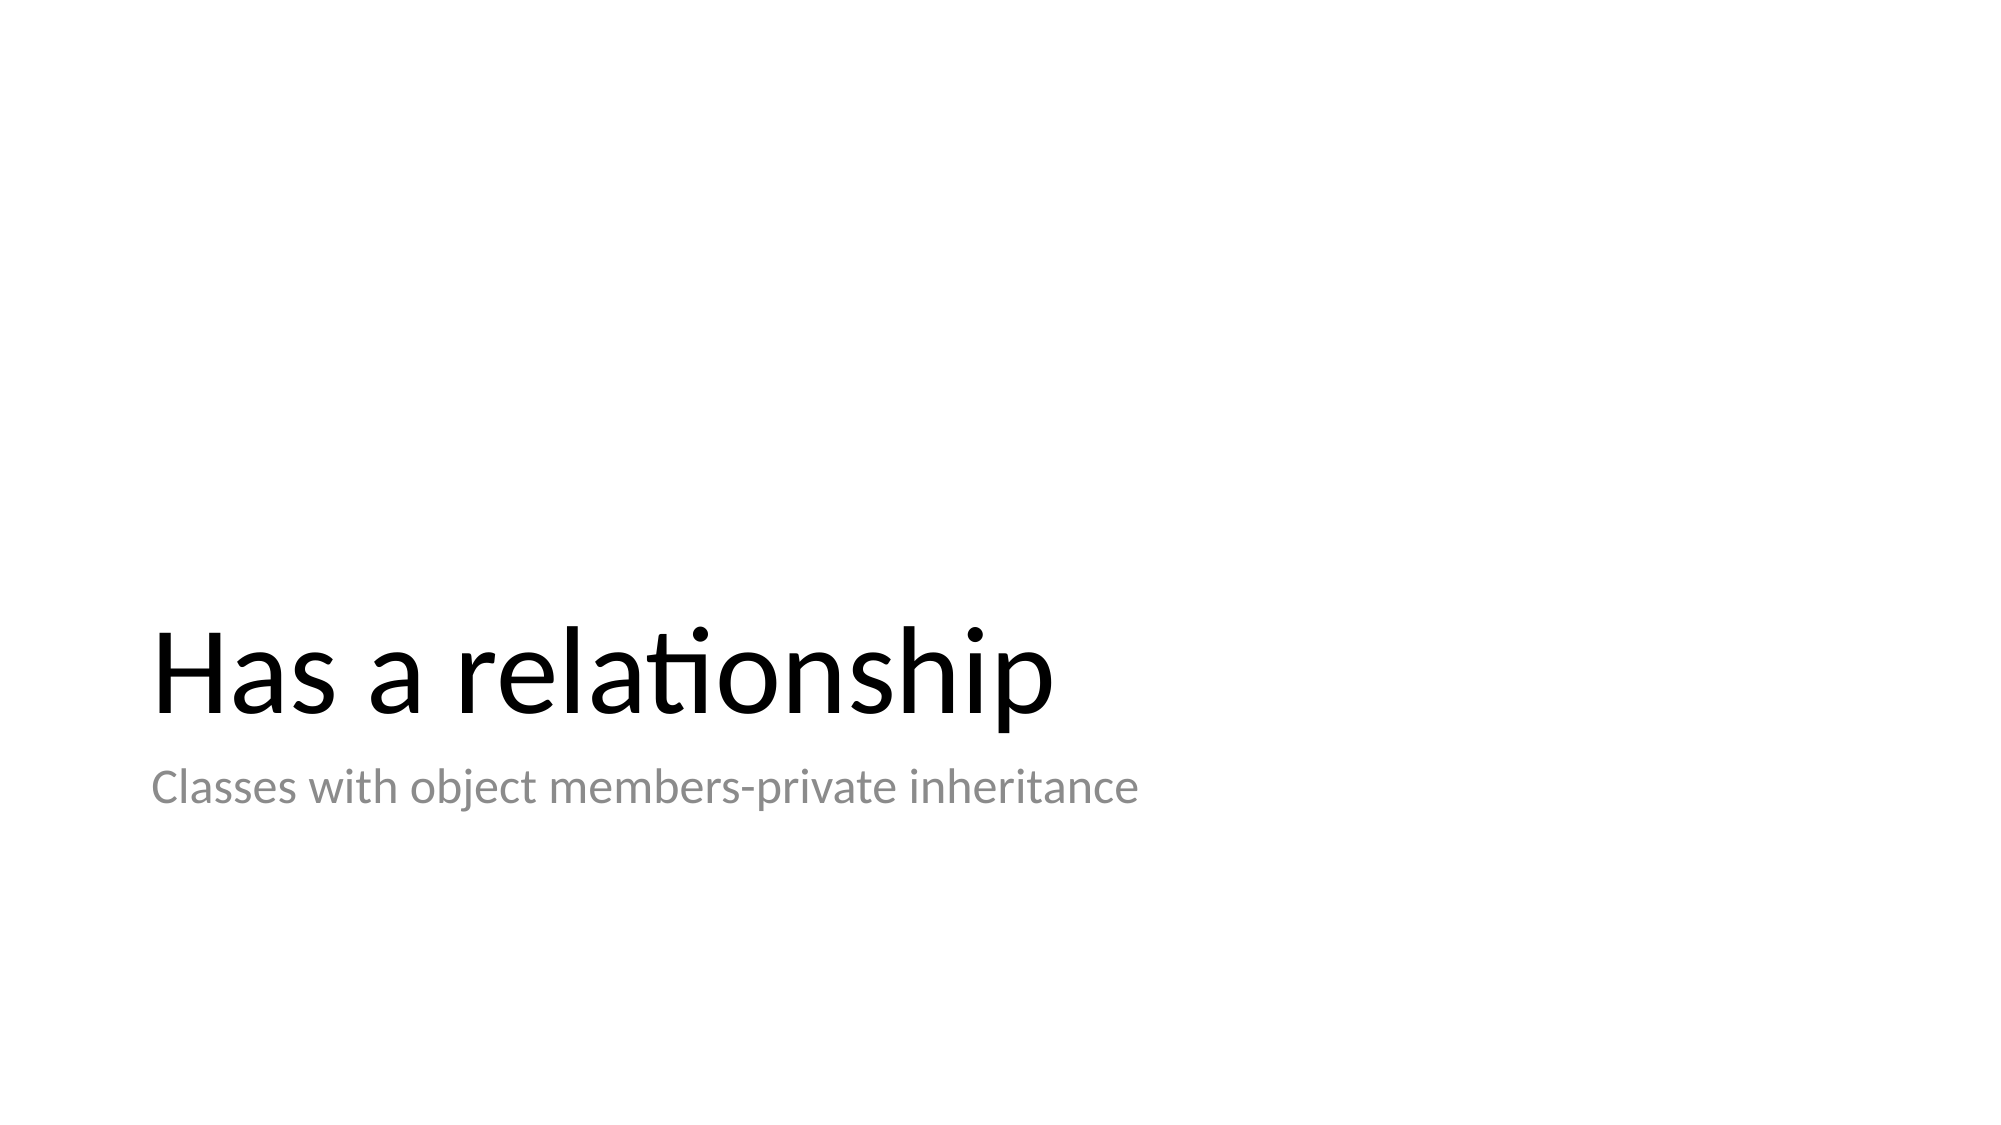

# Has a relationship
Classes with object members-private inheritance